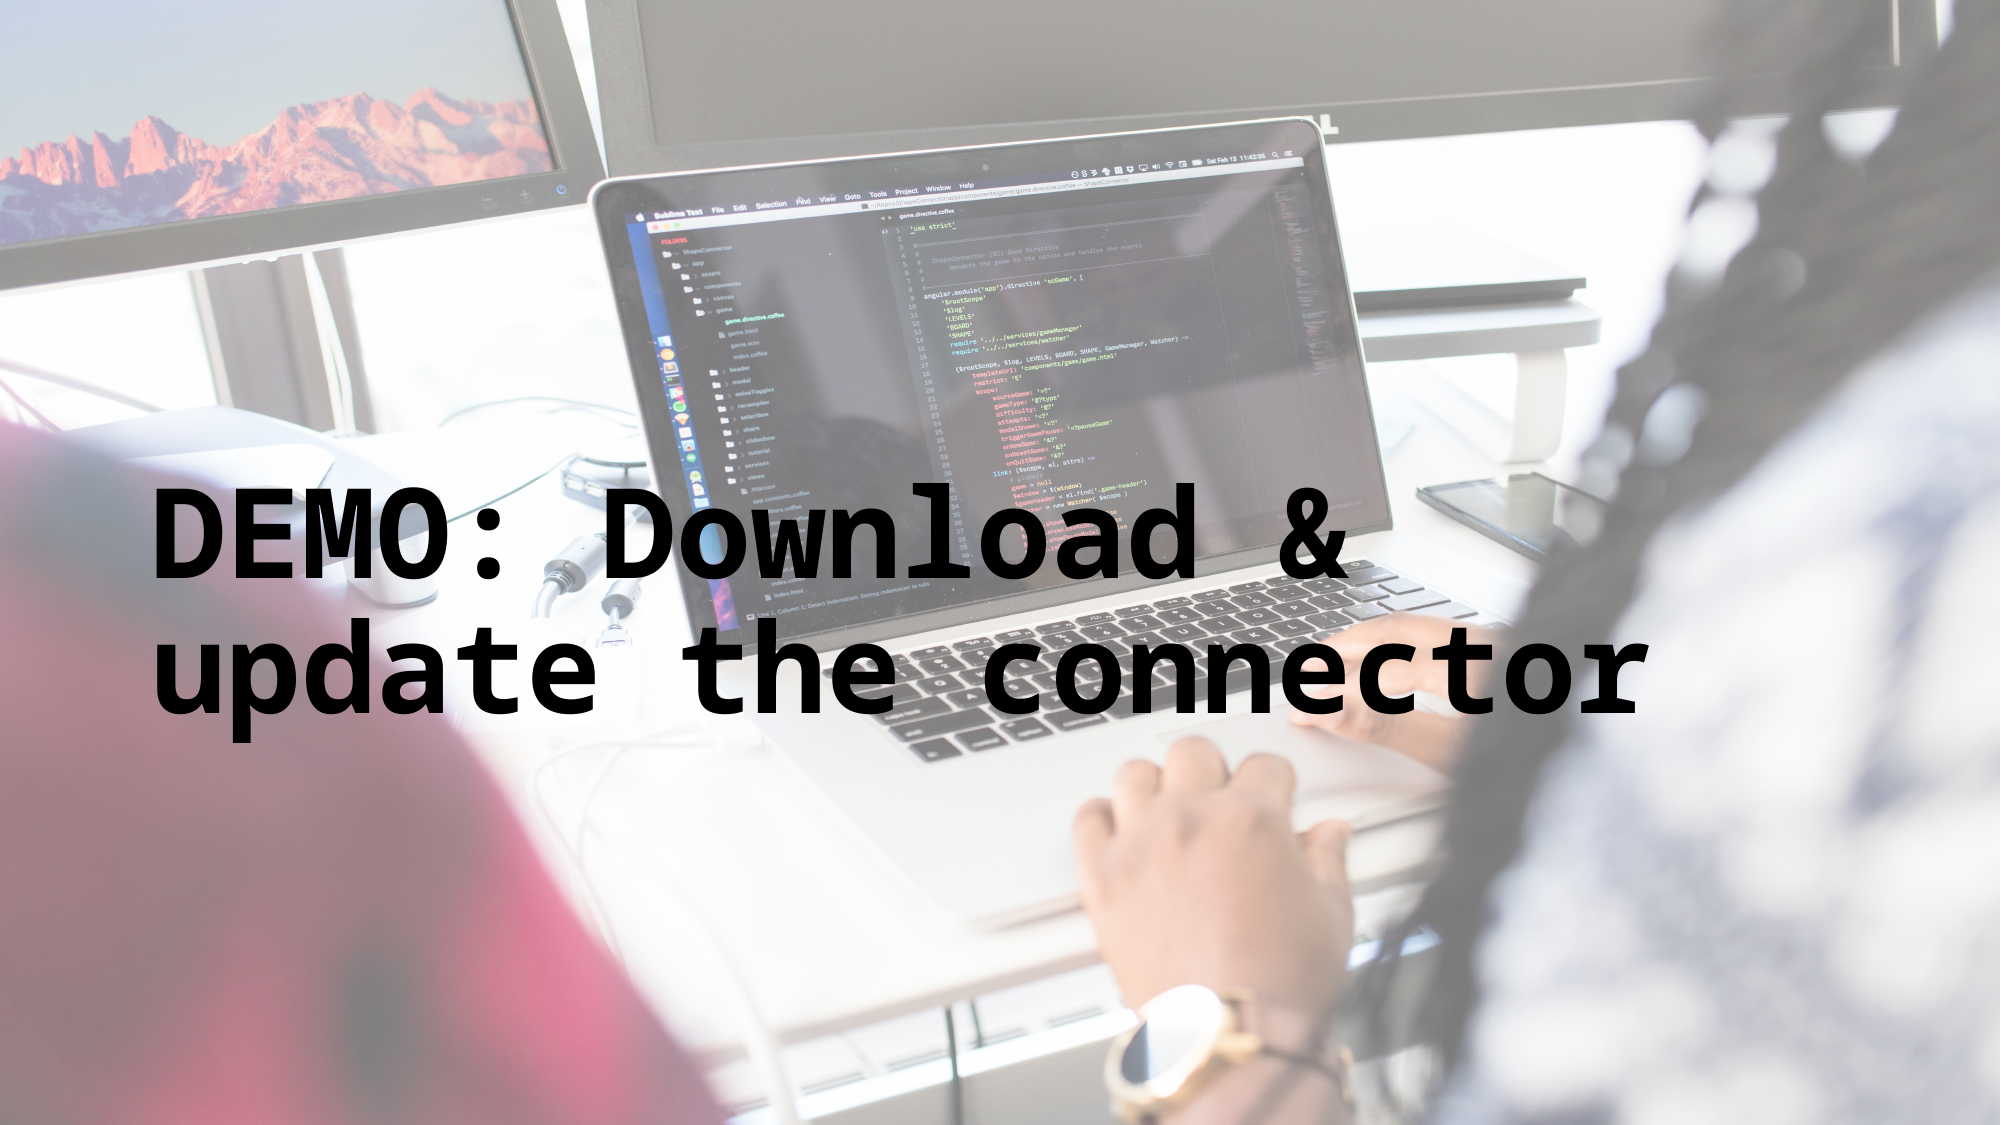

# DEMO: Download & update the connector